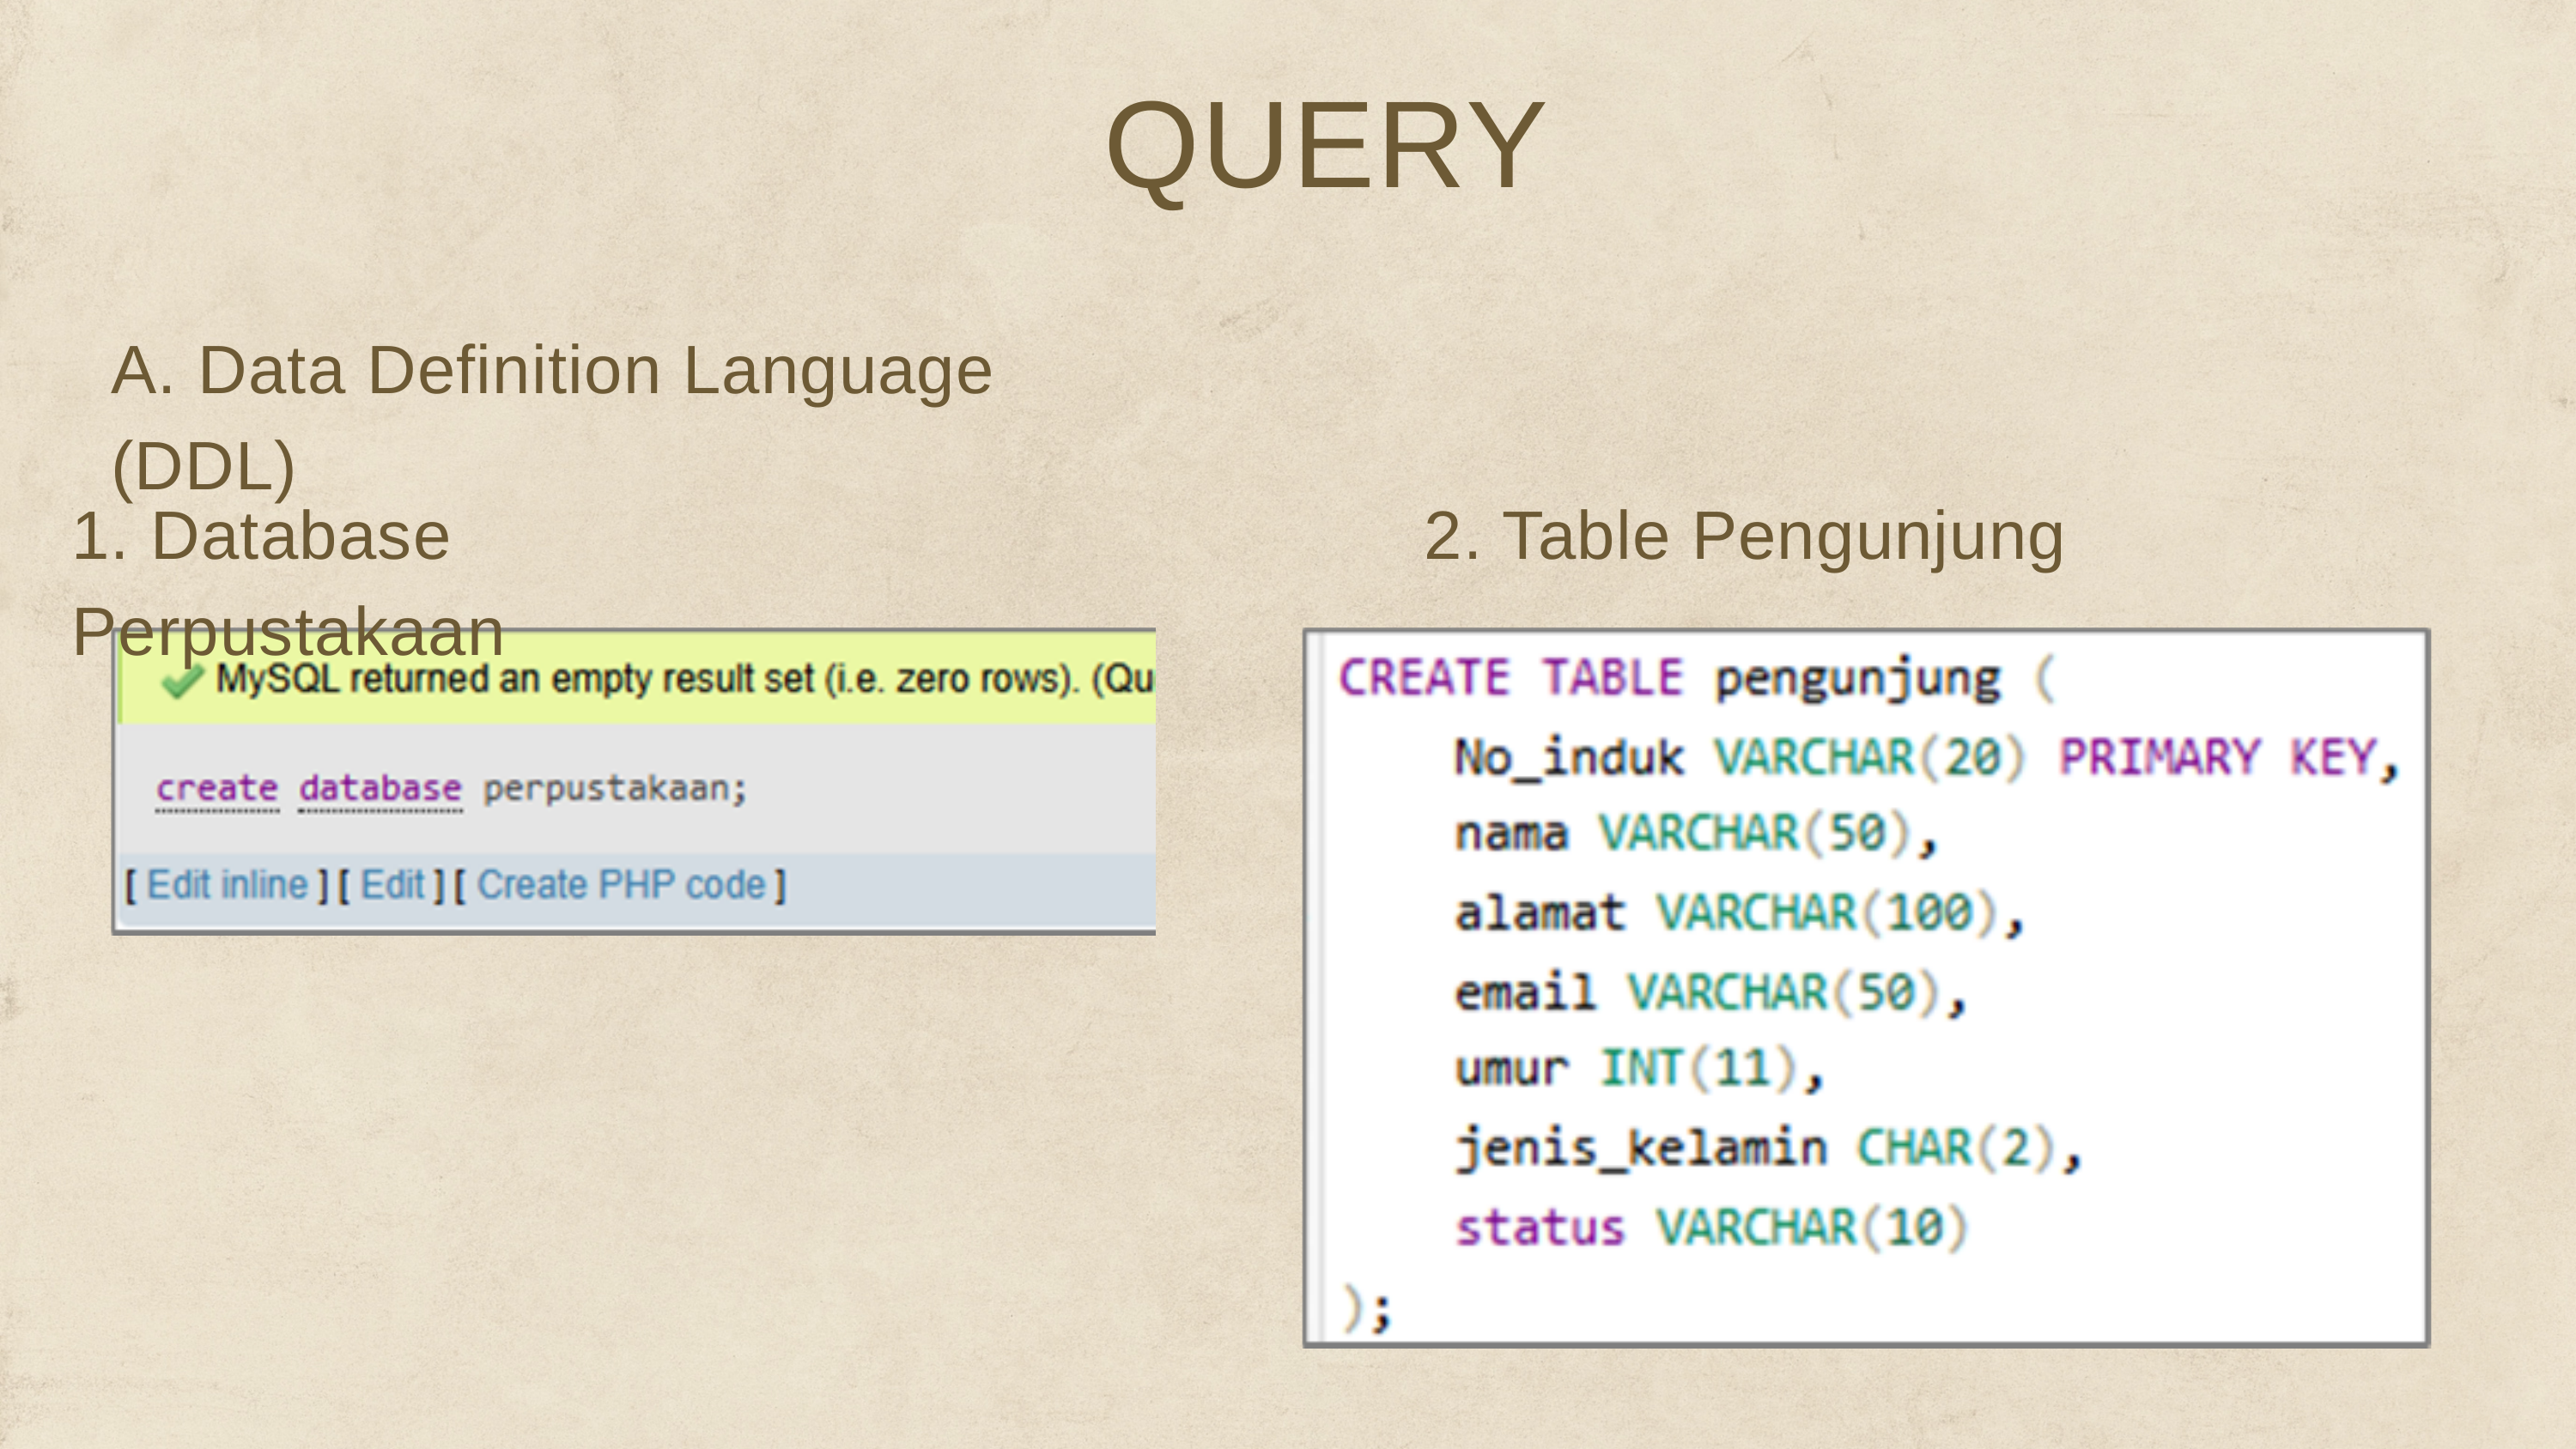

QUERY
A. Data Definition Language (DDL)

1. Database Perpustakaan

 2. Table Pengunjung